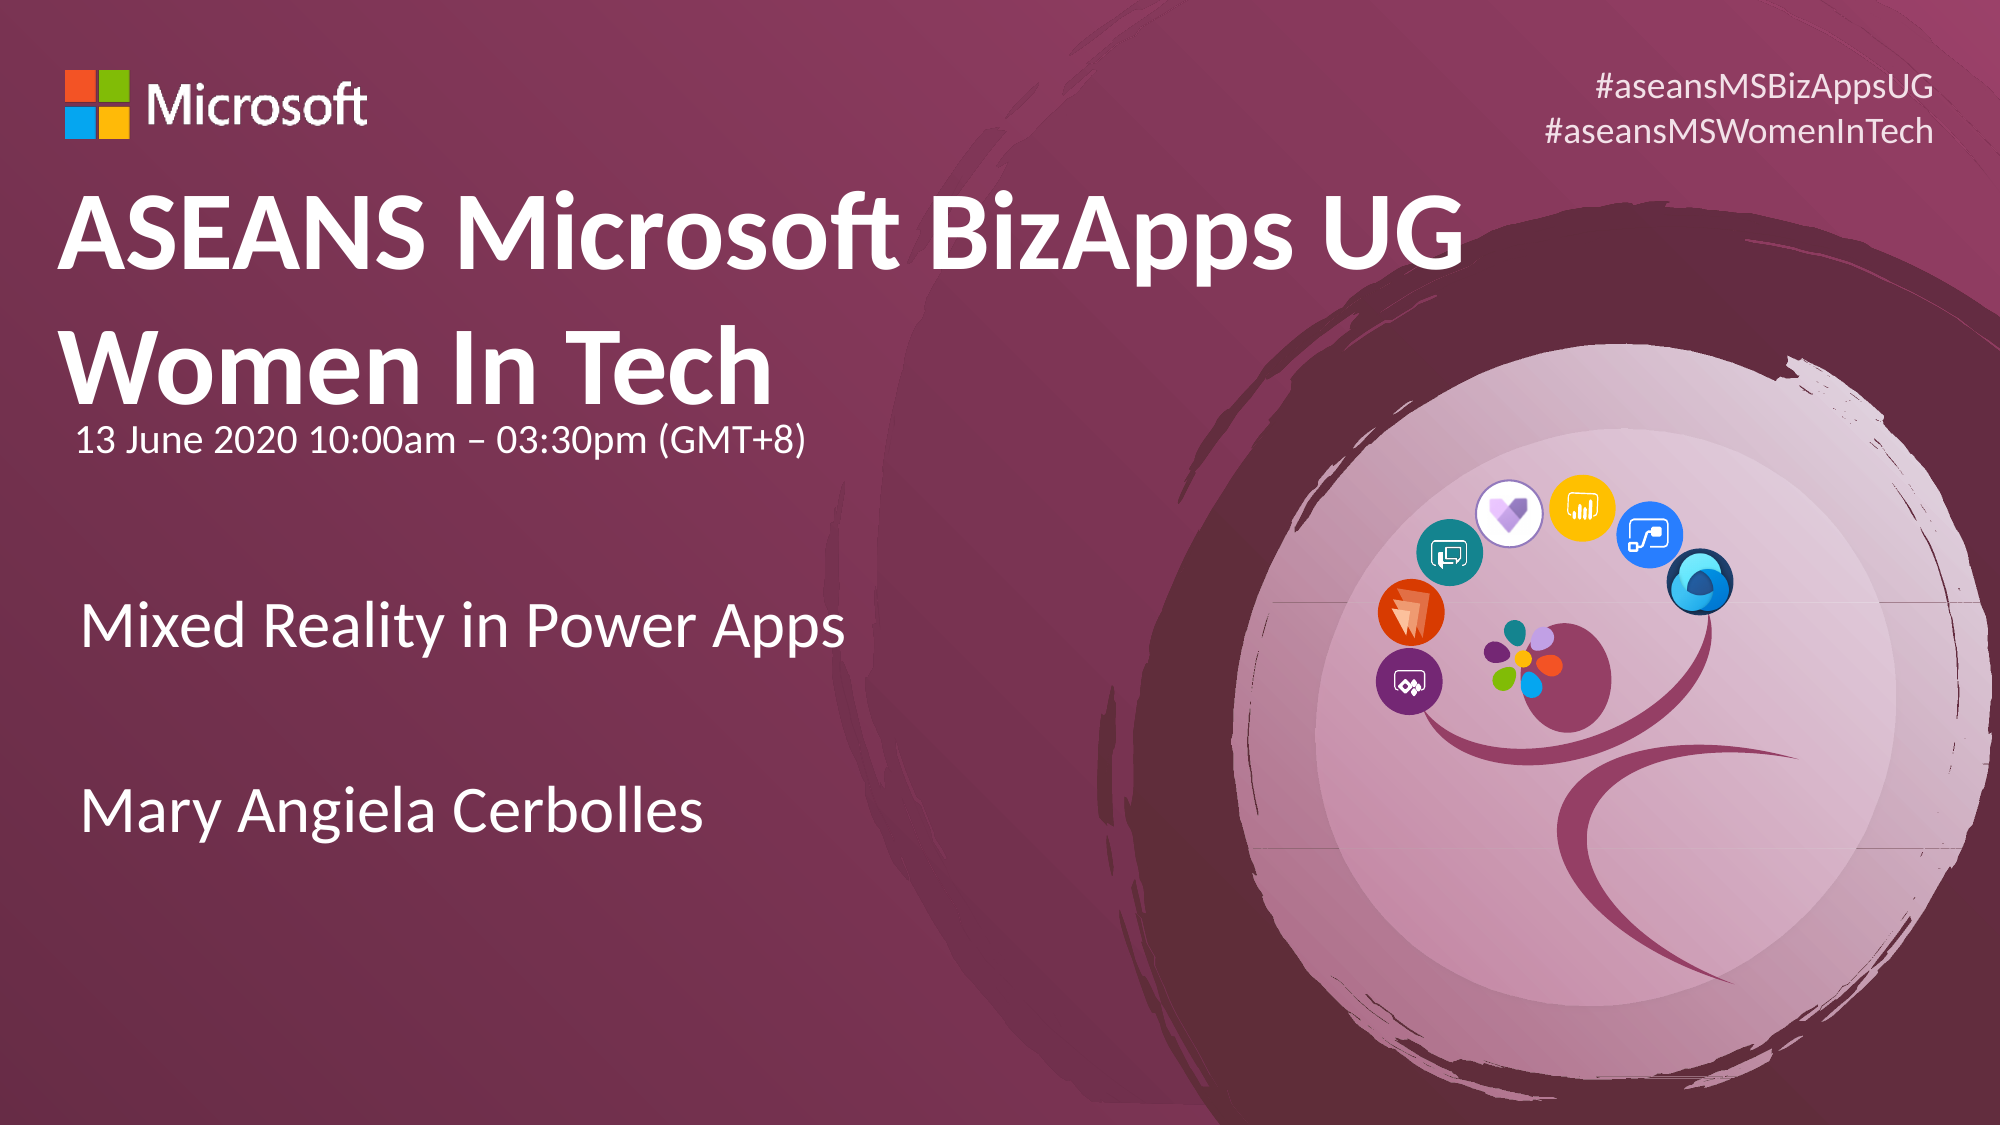

Mixed Reality in Power Apps

Mary Angiela Cerbolles